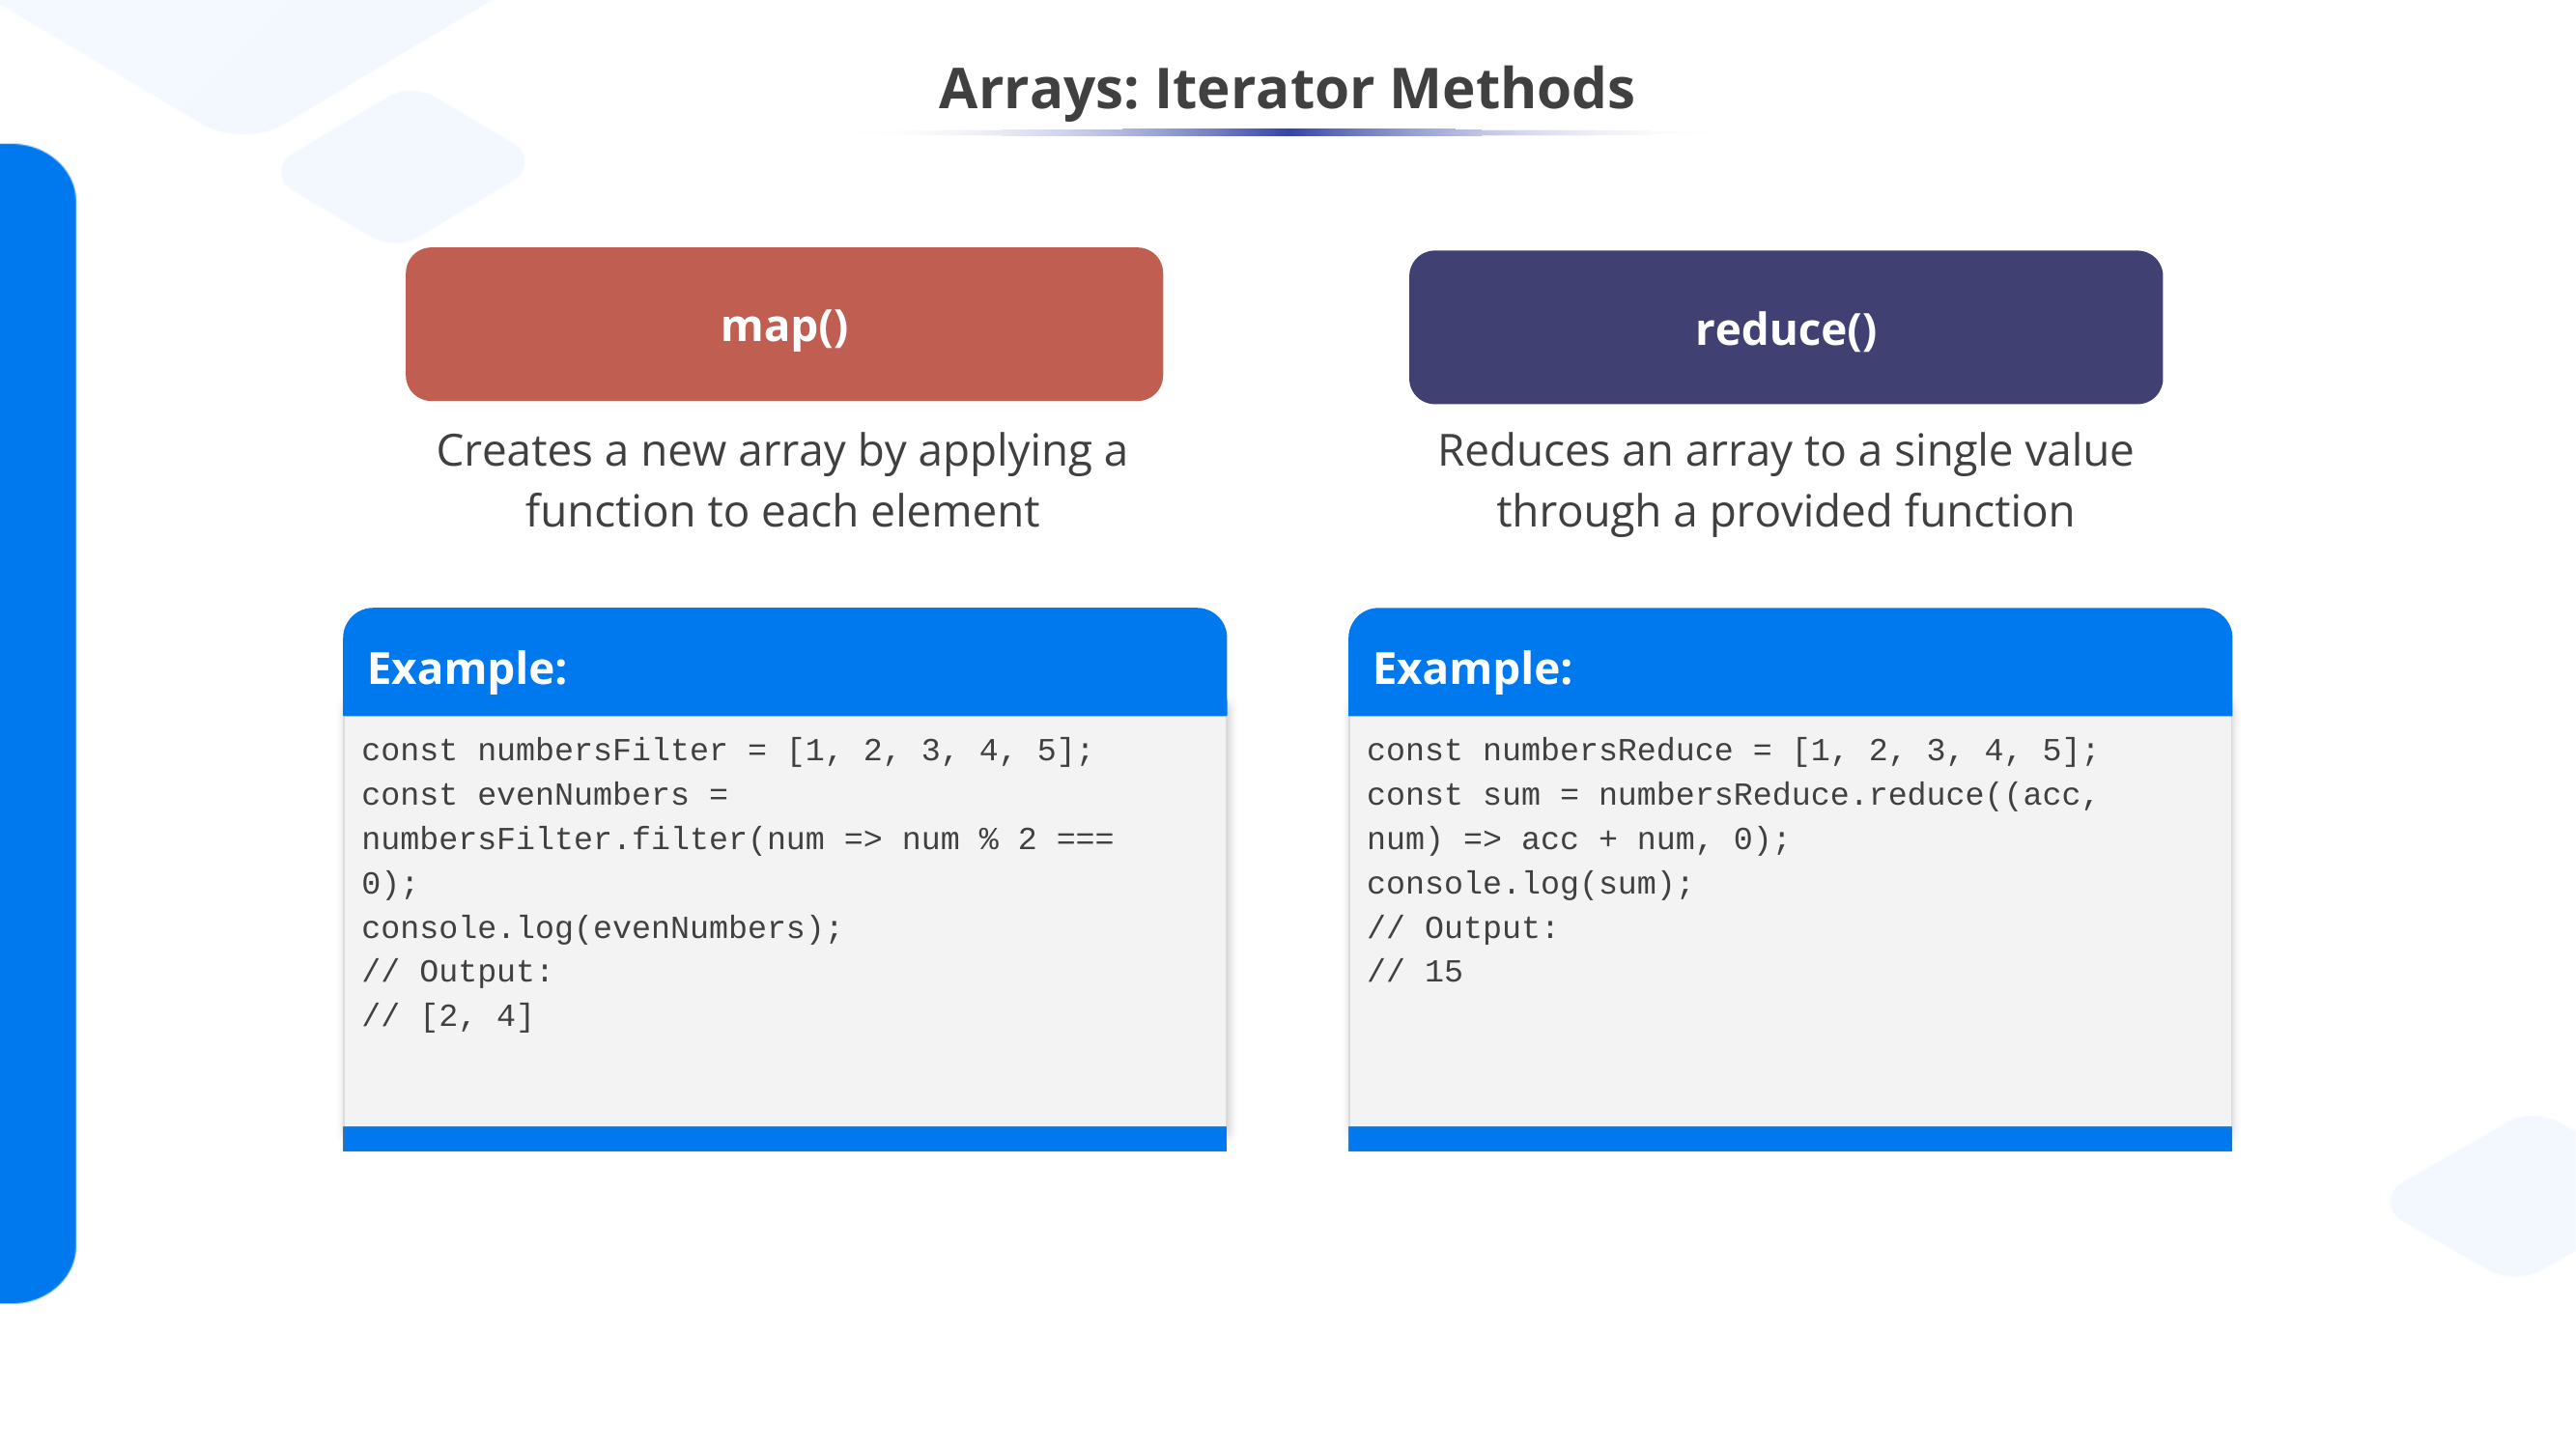

# Arrays: Iterator Methods

map()
Creates a new array by applying a function to each element
reduce()
Reduces an array to a single value through a provided function
Example:

const numbersFilter = [1, 2, 3, 4, 5];
const evenNumbers = numbersFilter.filter(num => num % 2 === 0);
console.log(evenNumbers);
// Output:
// [2, 4]

Example:

const numbersReduce = [1, 2, 3, 4, 5];
const sum = numbersReduce.reduce((acc, num) => acc + num, 0);
console.log(sum);
// Output:
// 15